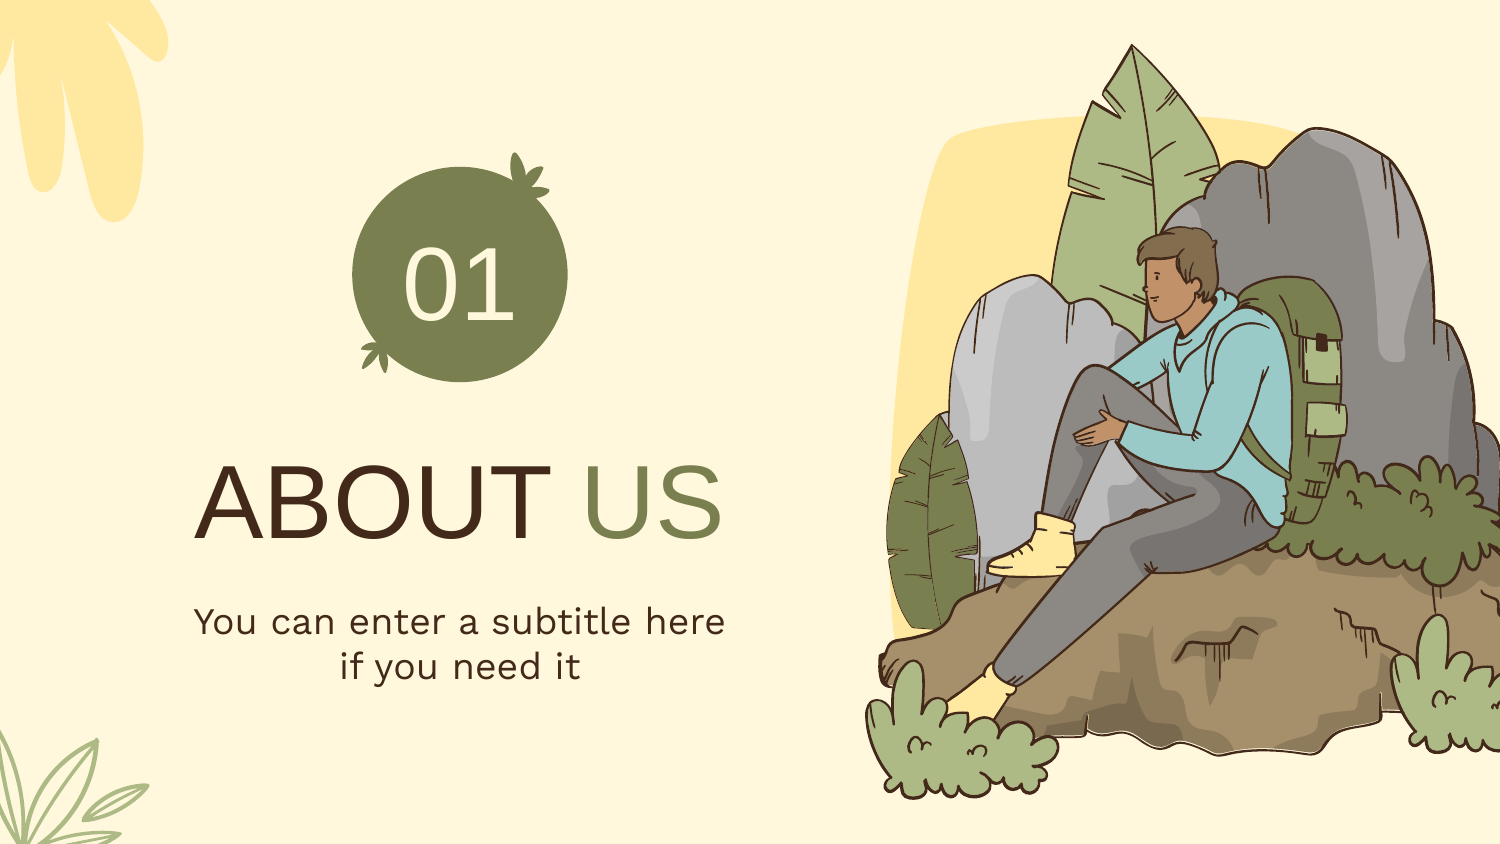

01
# ABOUT US
You can enter a subtitle here if you need it